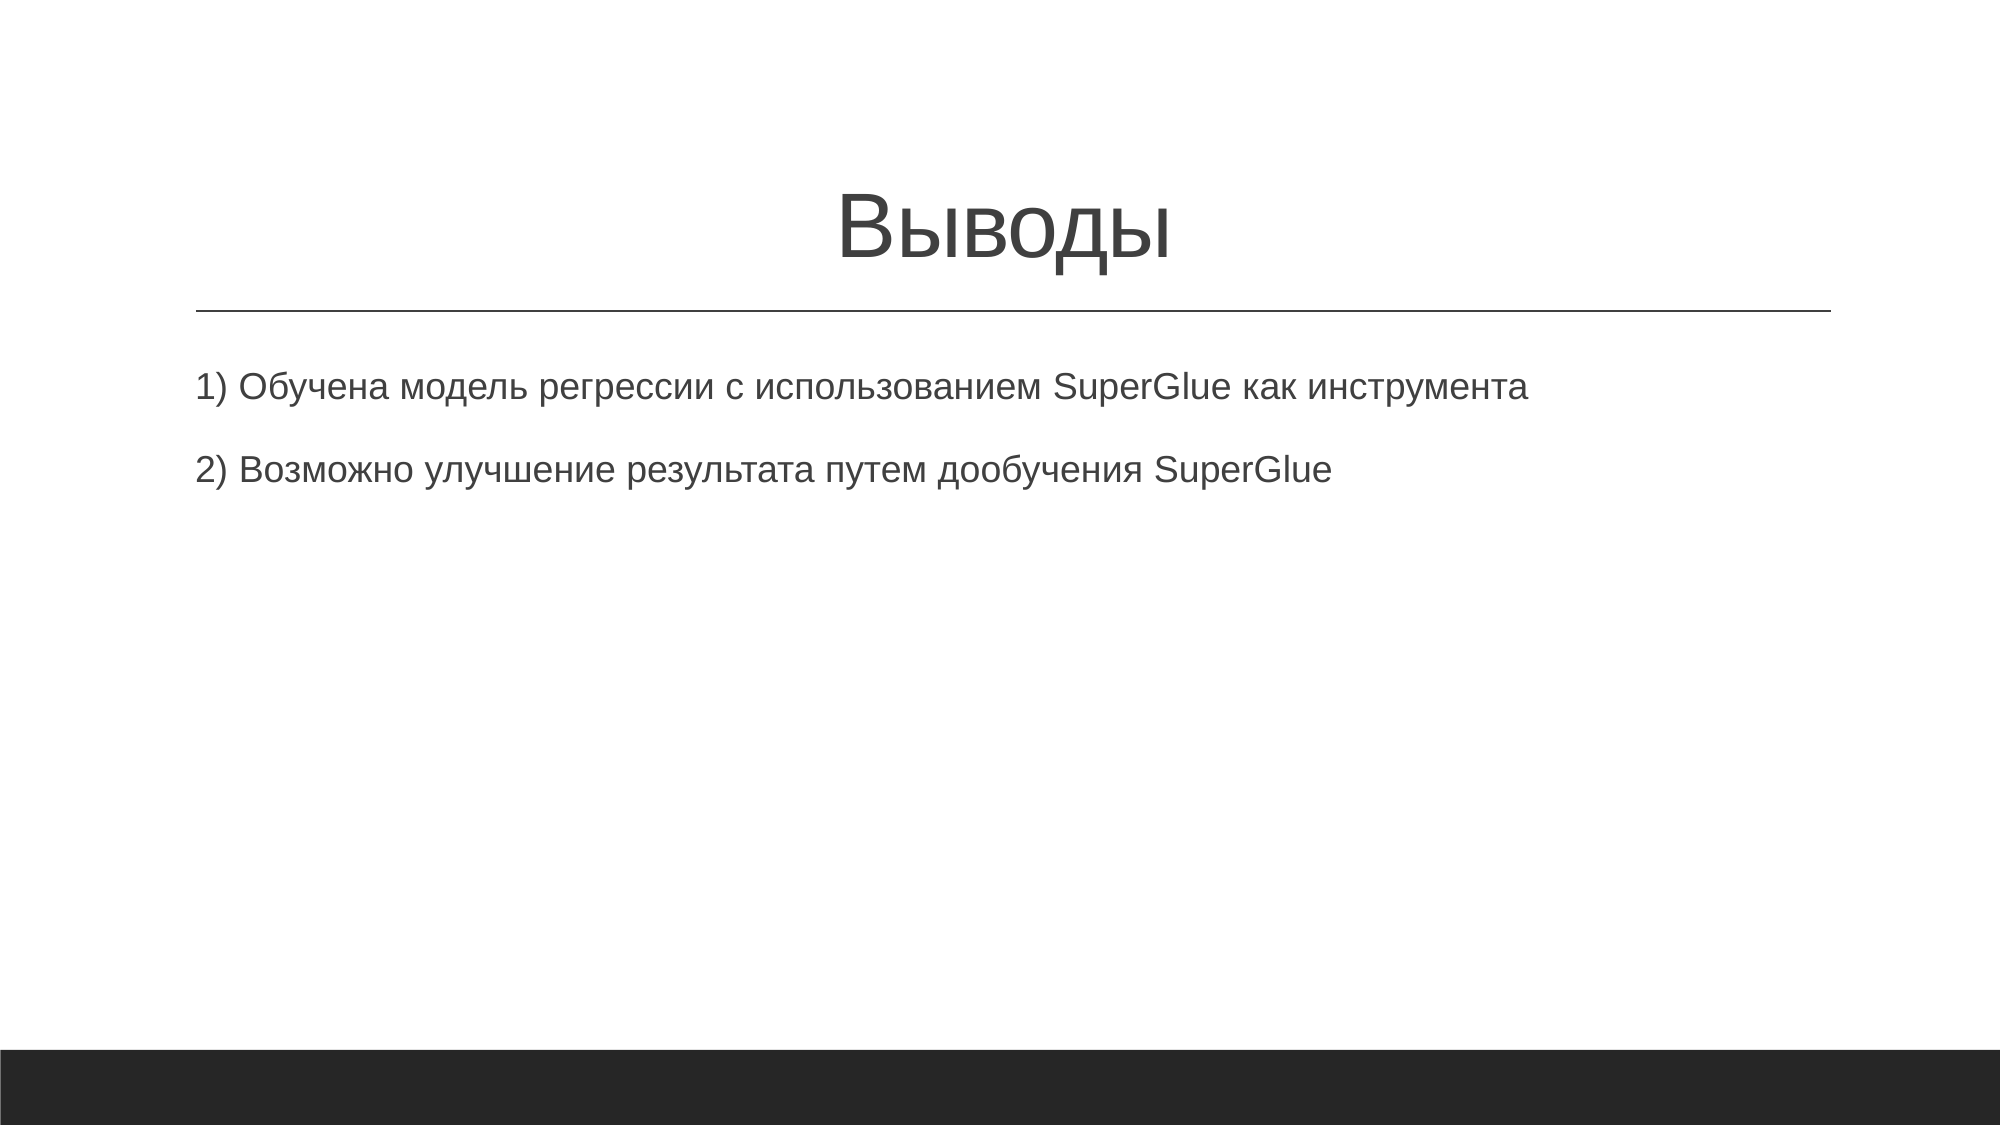

# Выводы
1) Обучена модель регрессии с использованием SuperGlue как инструмента
2) Возможно улучшение результата путем дообучения SuperGlue